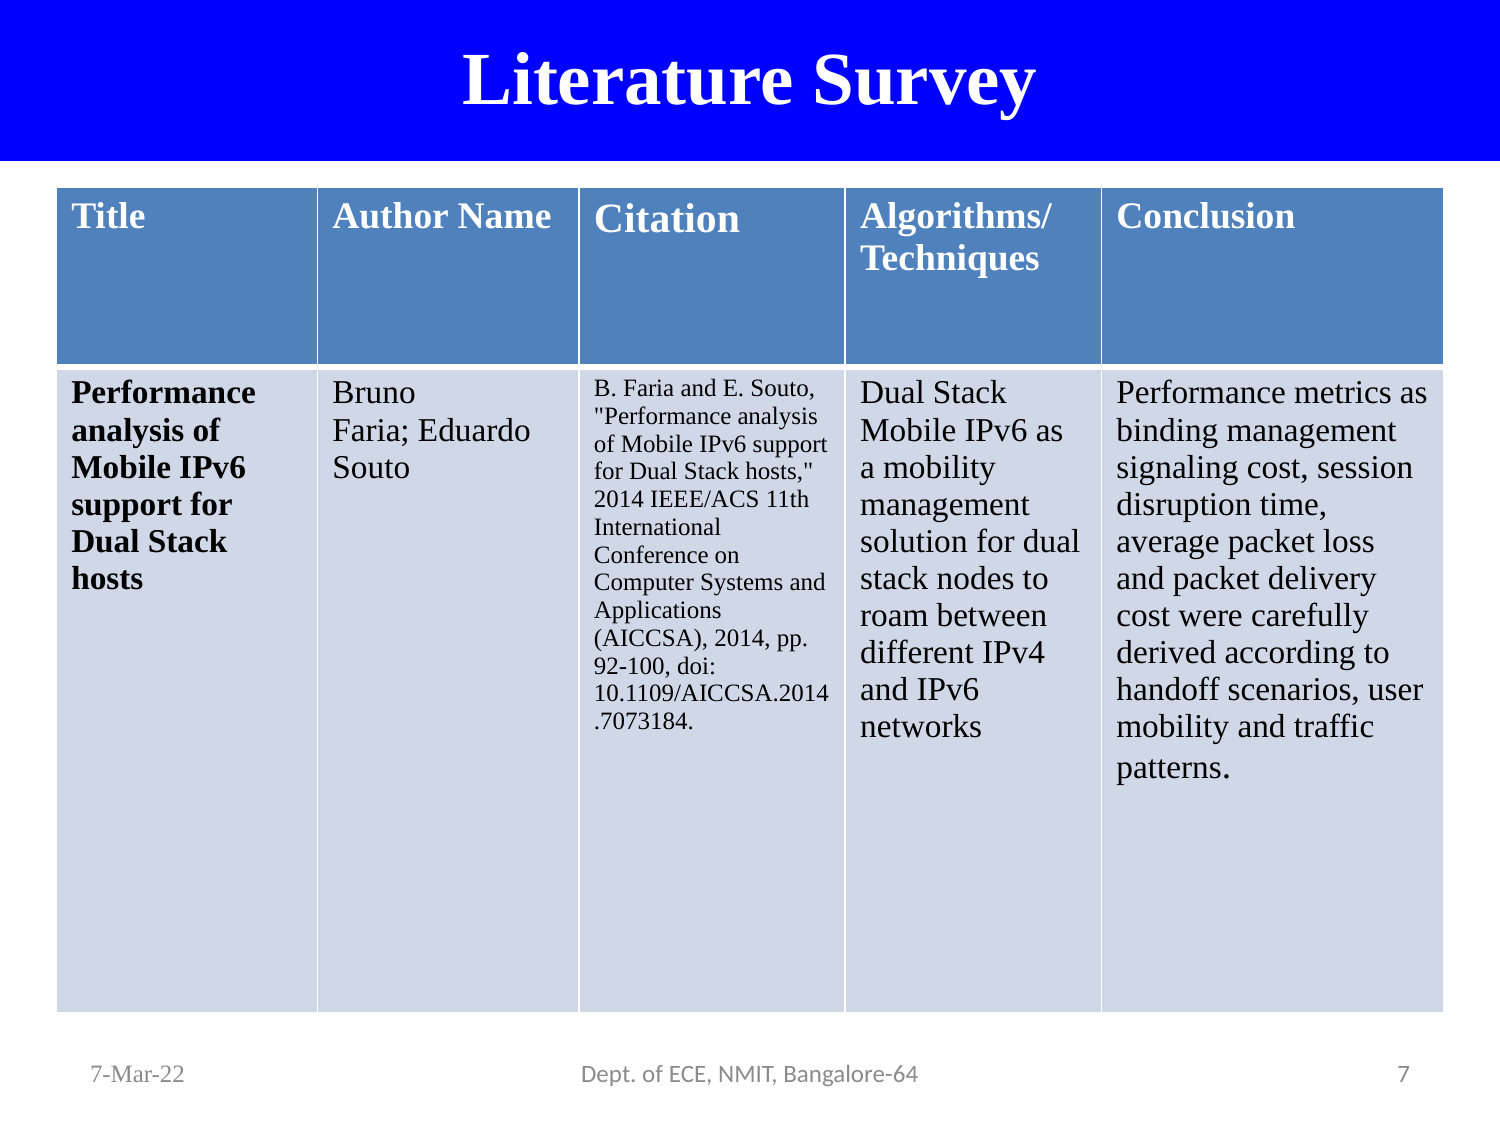

# Literature Survey
| Title | Author Name | Citation | Algorithms/Techniques | Conclusion |
| --- | --- | --- | --- | --- |
| Performance analysis of Mobile IPv6 support for Dual Stack hosts | Bruno Faria; Eduardo Souto | B. Faria and E. Souto, "Performance analysis of Mobile IPv6 support for Dual Stack hosts," 2014 IEEE/ACS 11th International Conference on Computer Systems and Applications (AICCSA), 2014, pp. 92-100, doi: 10.1109/AICCSA.2014.7073184. | Dual Stack Mobile IPv6 as a mobility management solution for dual stack nodes to roam between different IPv4 and IPv6 networks | Performance metrics as binding management signaling cost, session disruption time, average packet loss and packet delivery cost were carefully derived according to handoff scenarios, user mobility and traffic patterns. |
7-Mar-22
Dept. of ECE, NMIT, Bangalore-64
7